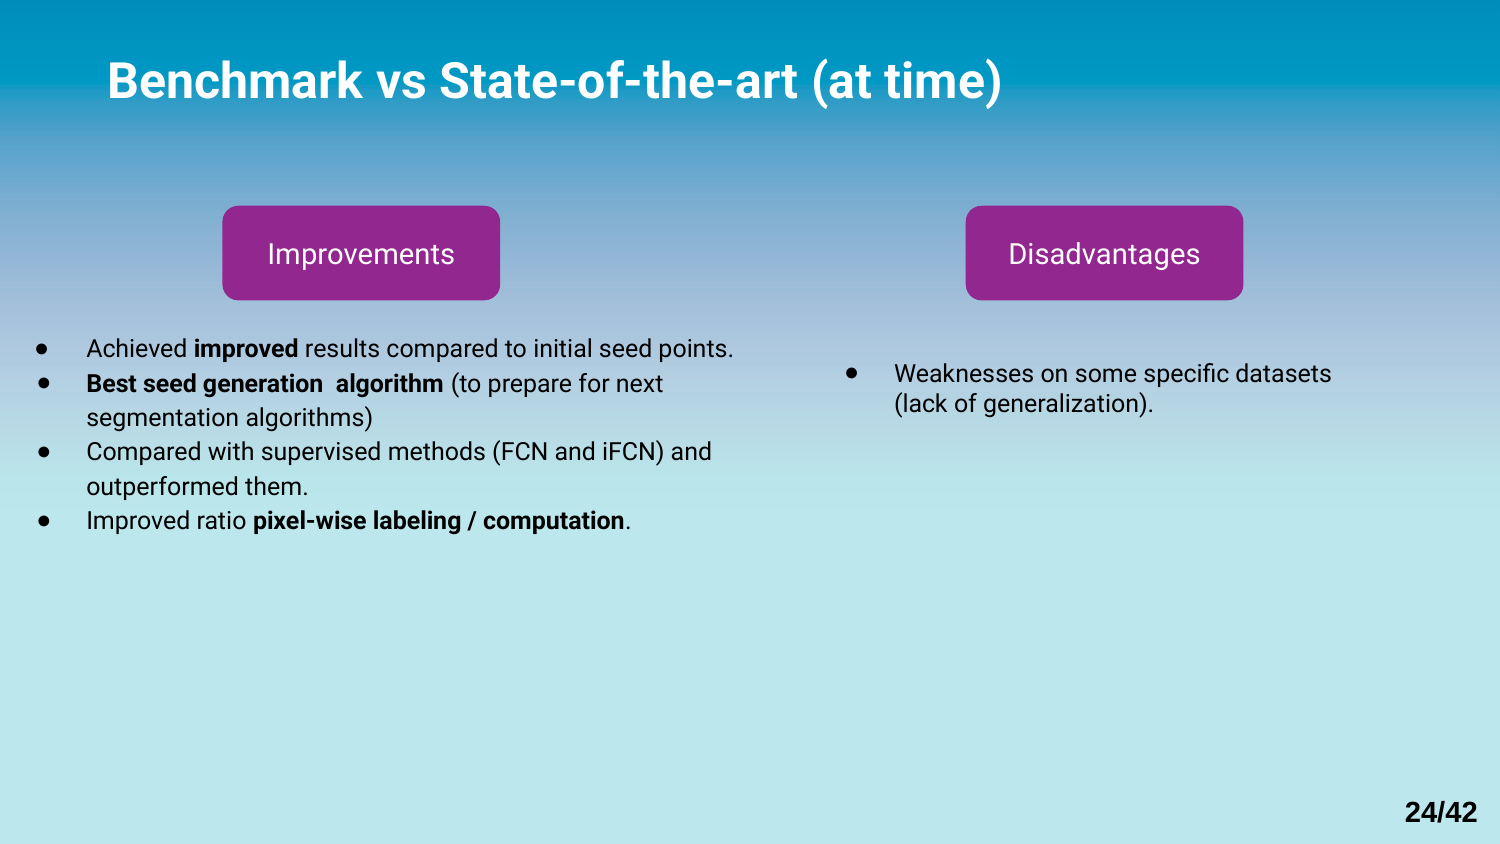

Benchmark vs State-of-the-art (at time)
Improvements
Disadvantages
Achieved improved results compared to initial seed points.
Best seed generation  algorithm (to prepare for next segmentation algorithms)
Compared with supervised methods (FCN and iFCN) and outperformed them.
Improved ratio pixel-wise labeling / computation.
Weaknesses on some specific datasets (lack of generalization).
24/42